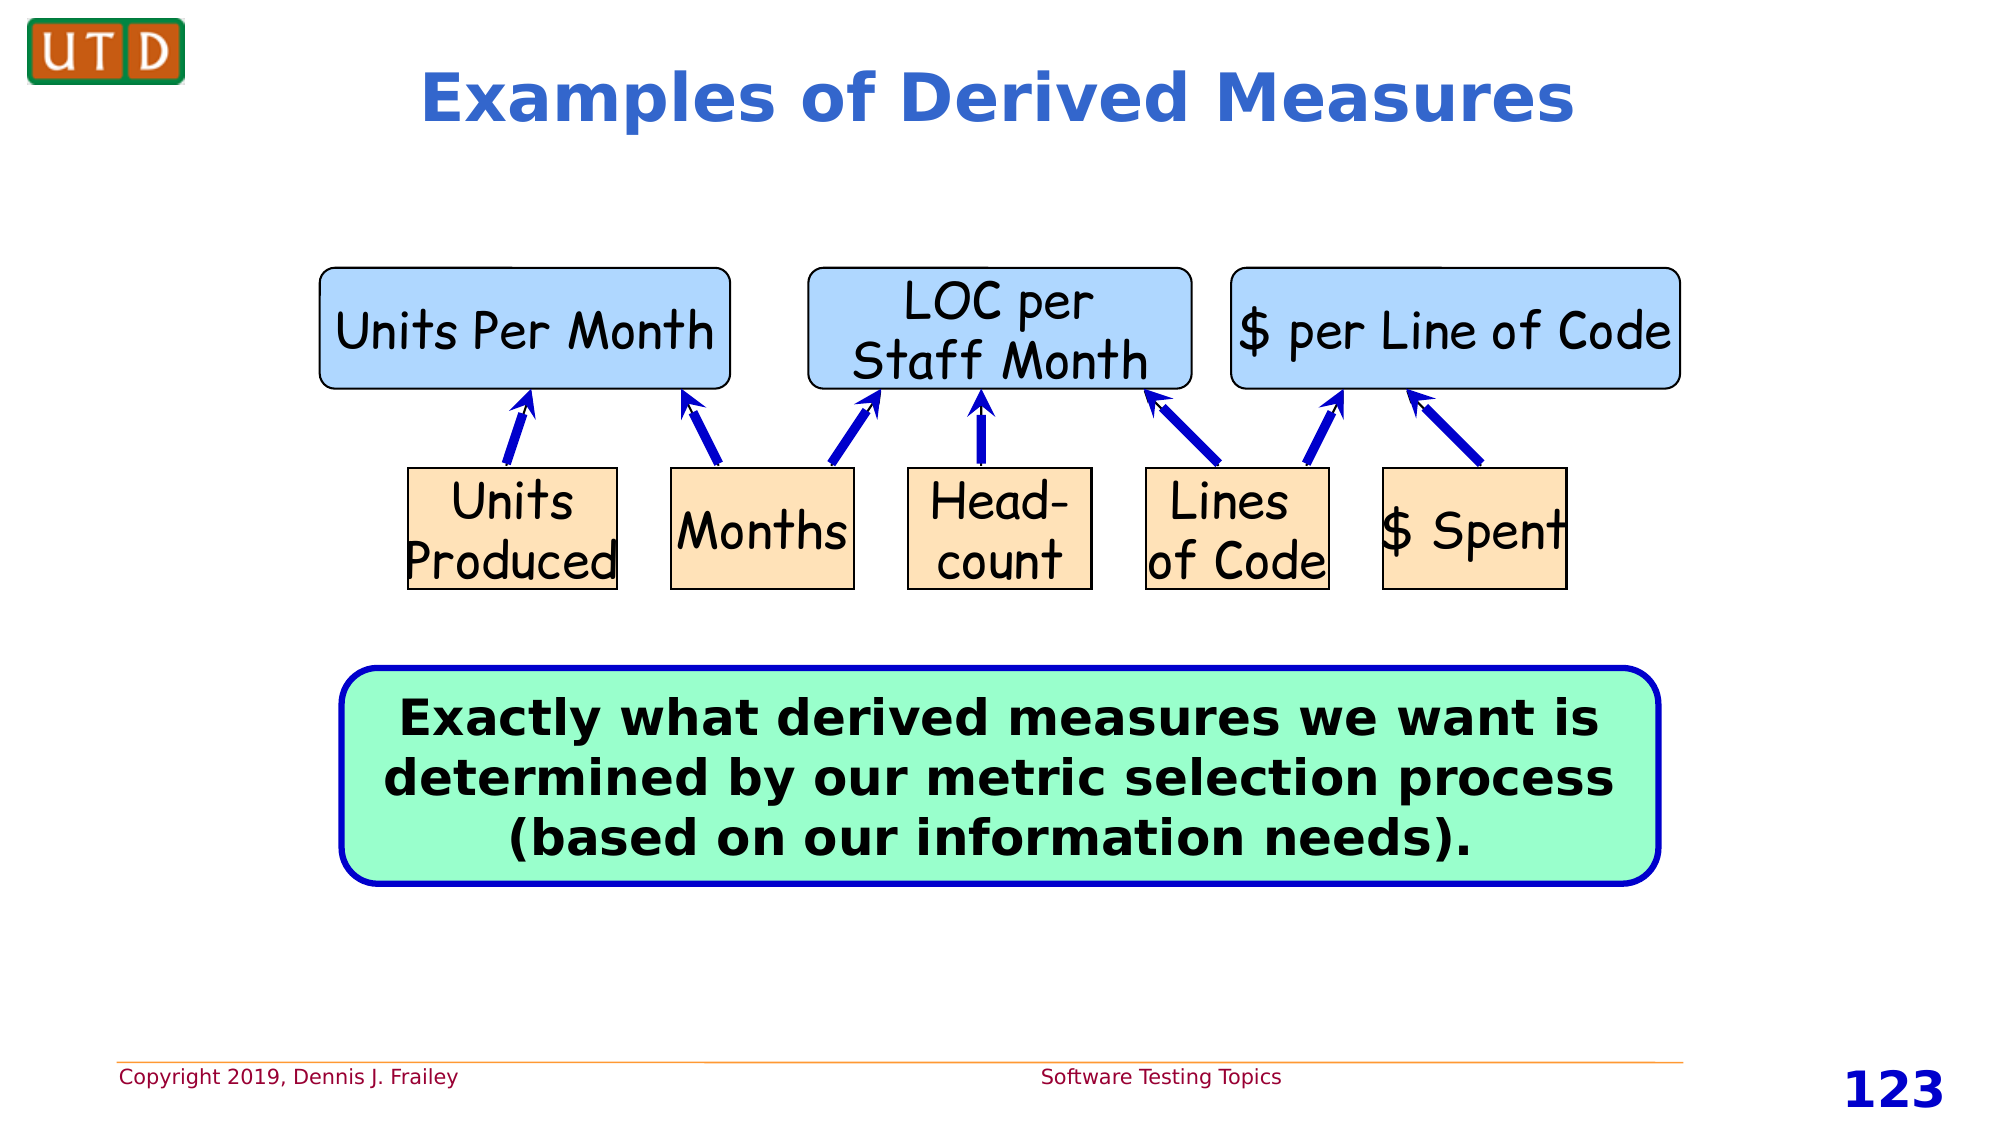

# Examples of Derived Measures
Units Per Month
LOC per
Staff Month
$ per Line of Code

Units
Produced
Months
Head-
count
Lines
of Code
$ Spent
Exactly what derived measures we want is determined by our metric selection process (based on our information needs).